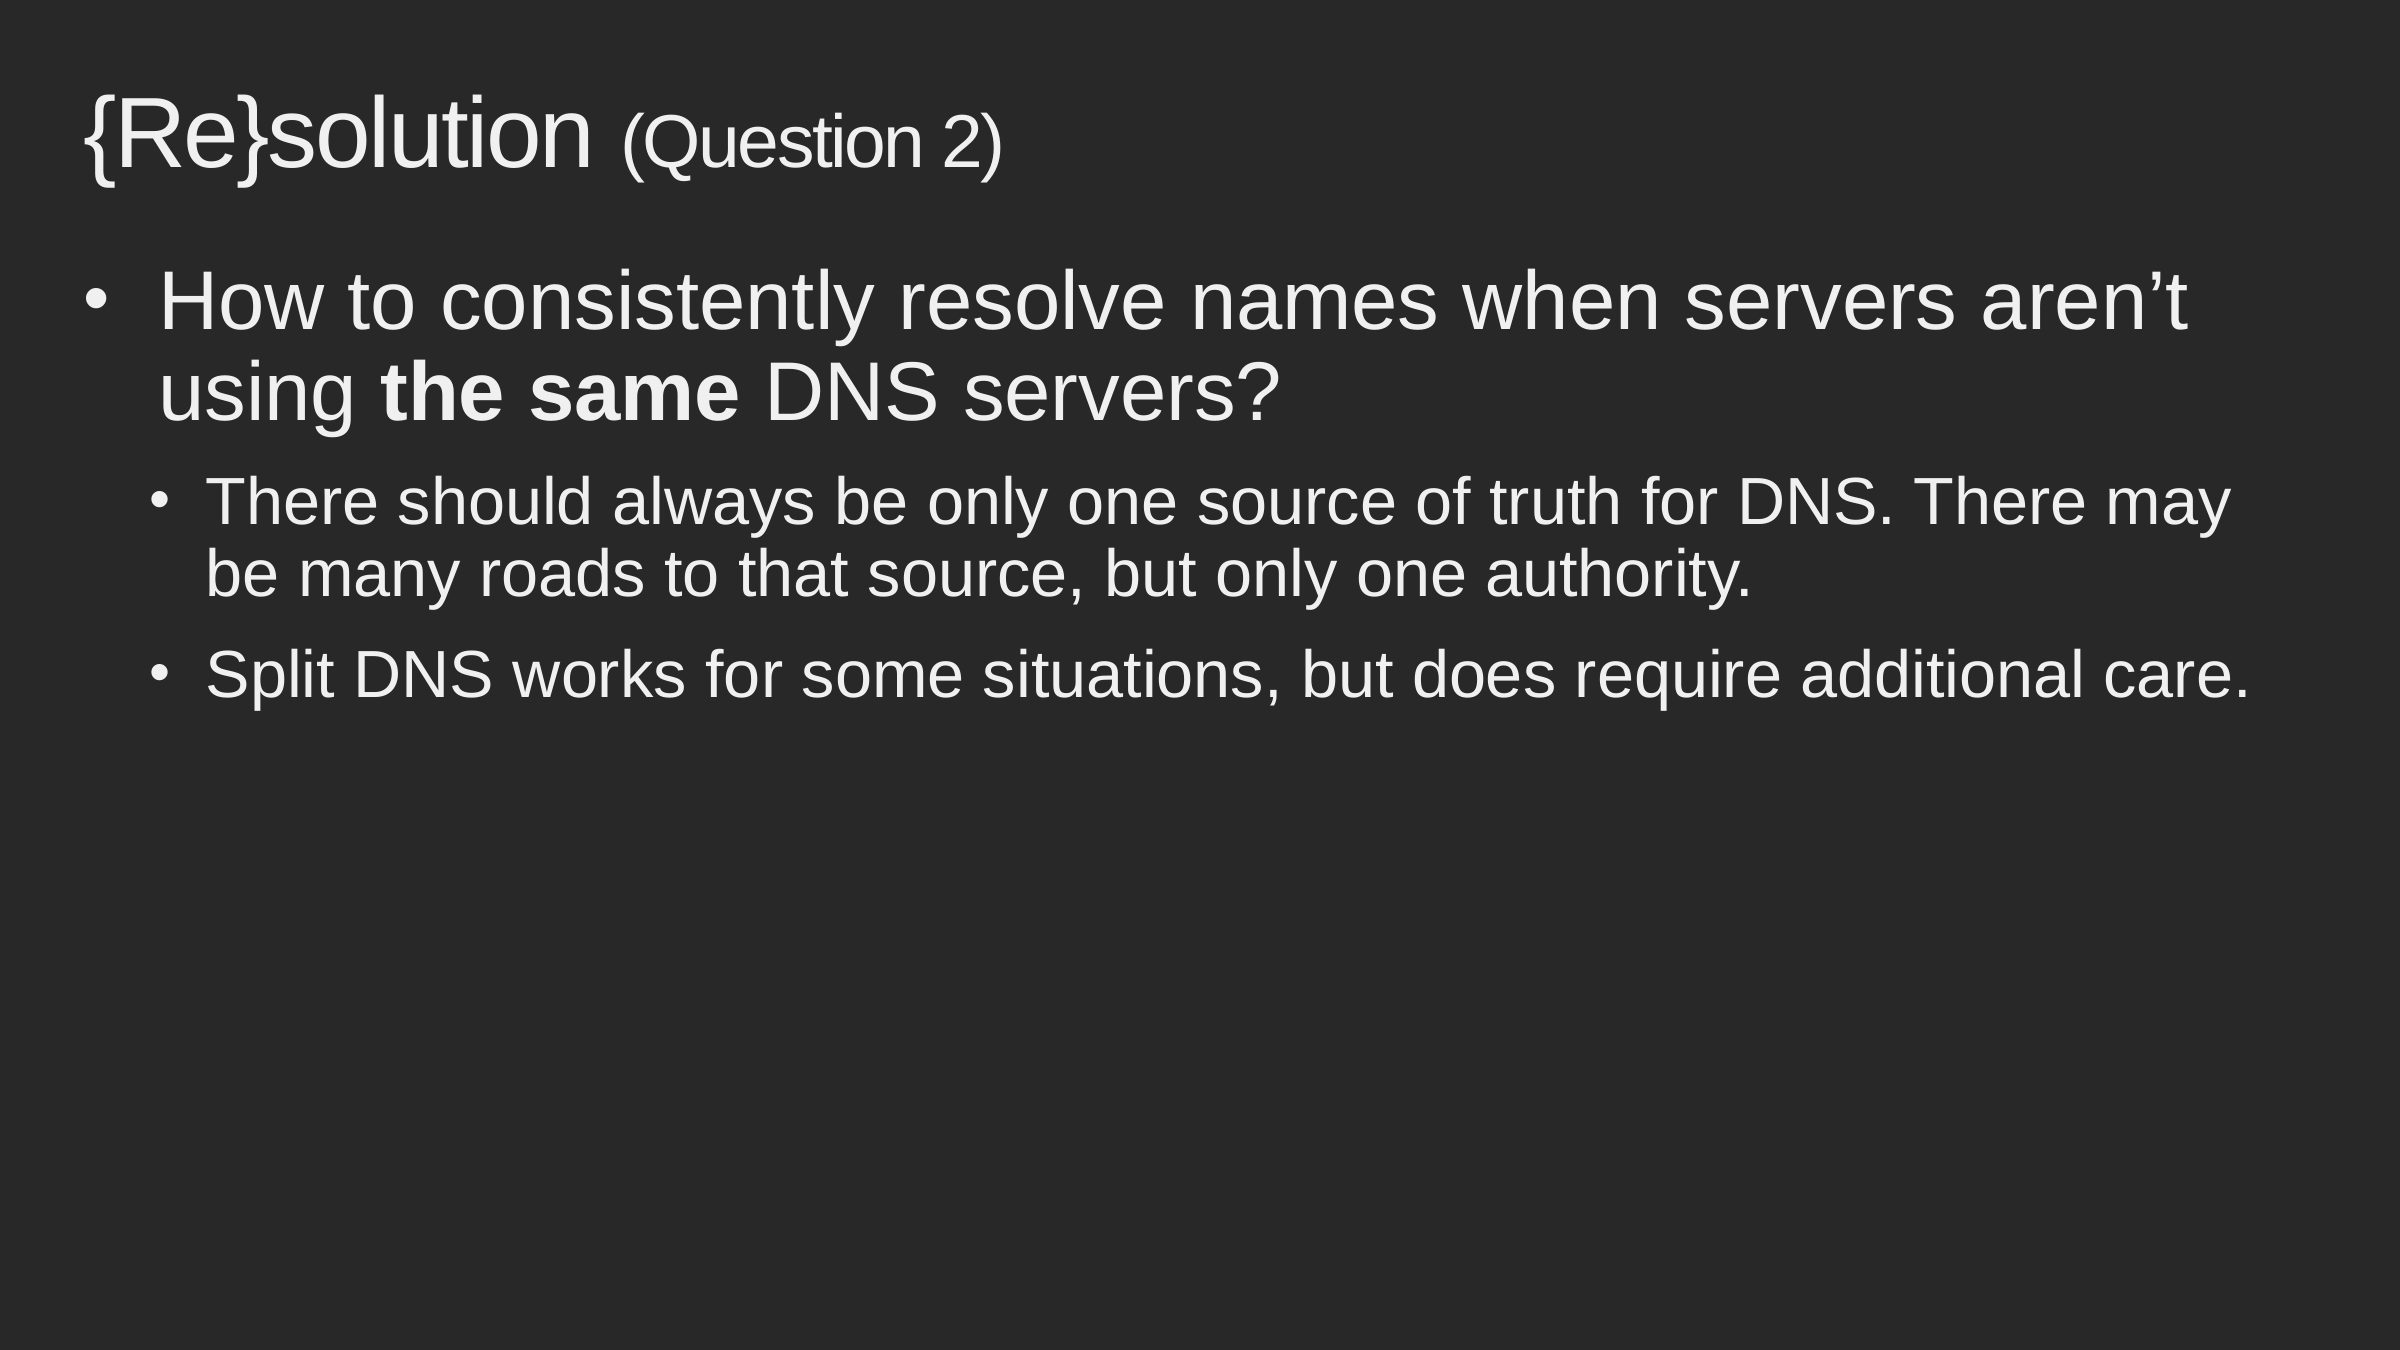

# {Re}solution (Question 2)
How to consistently resolve names when servers aren’t using the same DNS servers?
There should always be only one source of truth for DNS. There may be many roads to that source, but only one authority.
Split DNS works for some situations, but does require additional care.